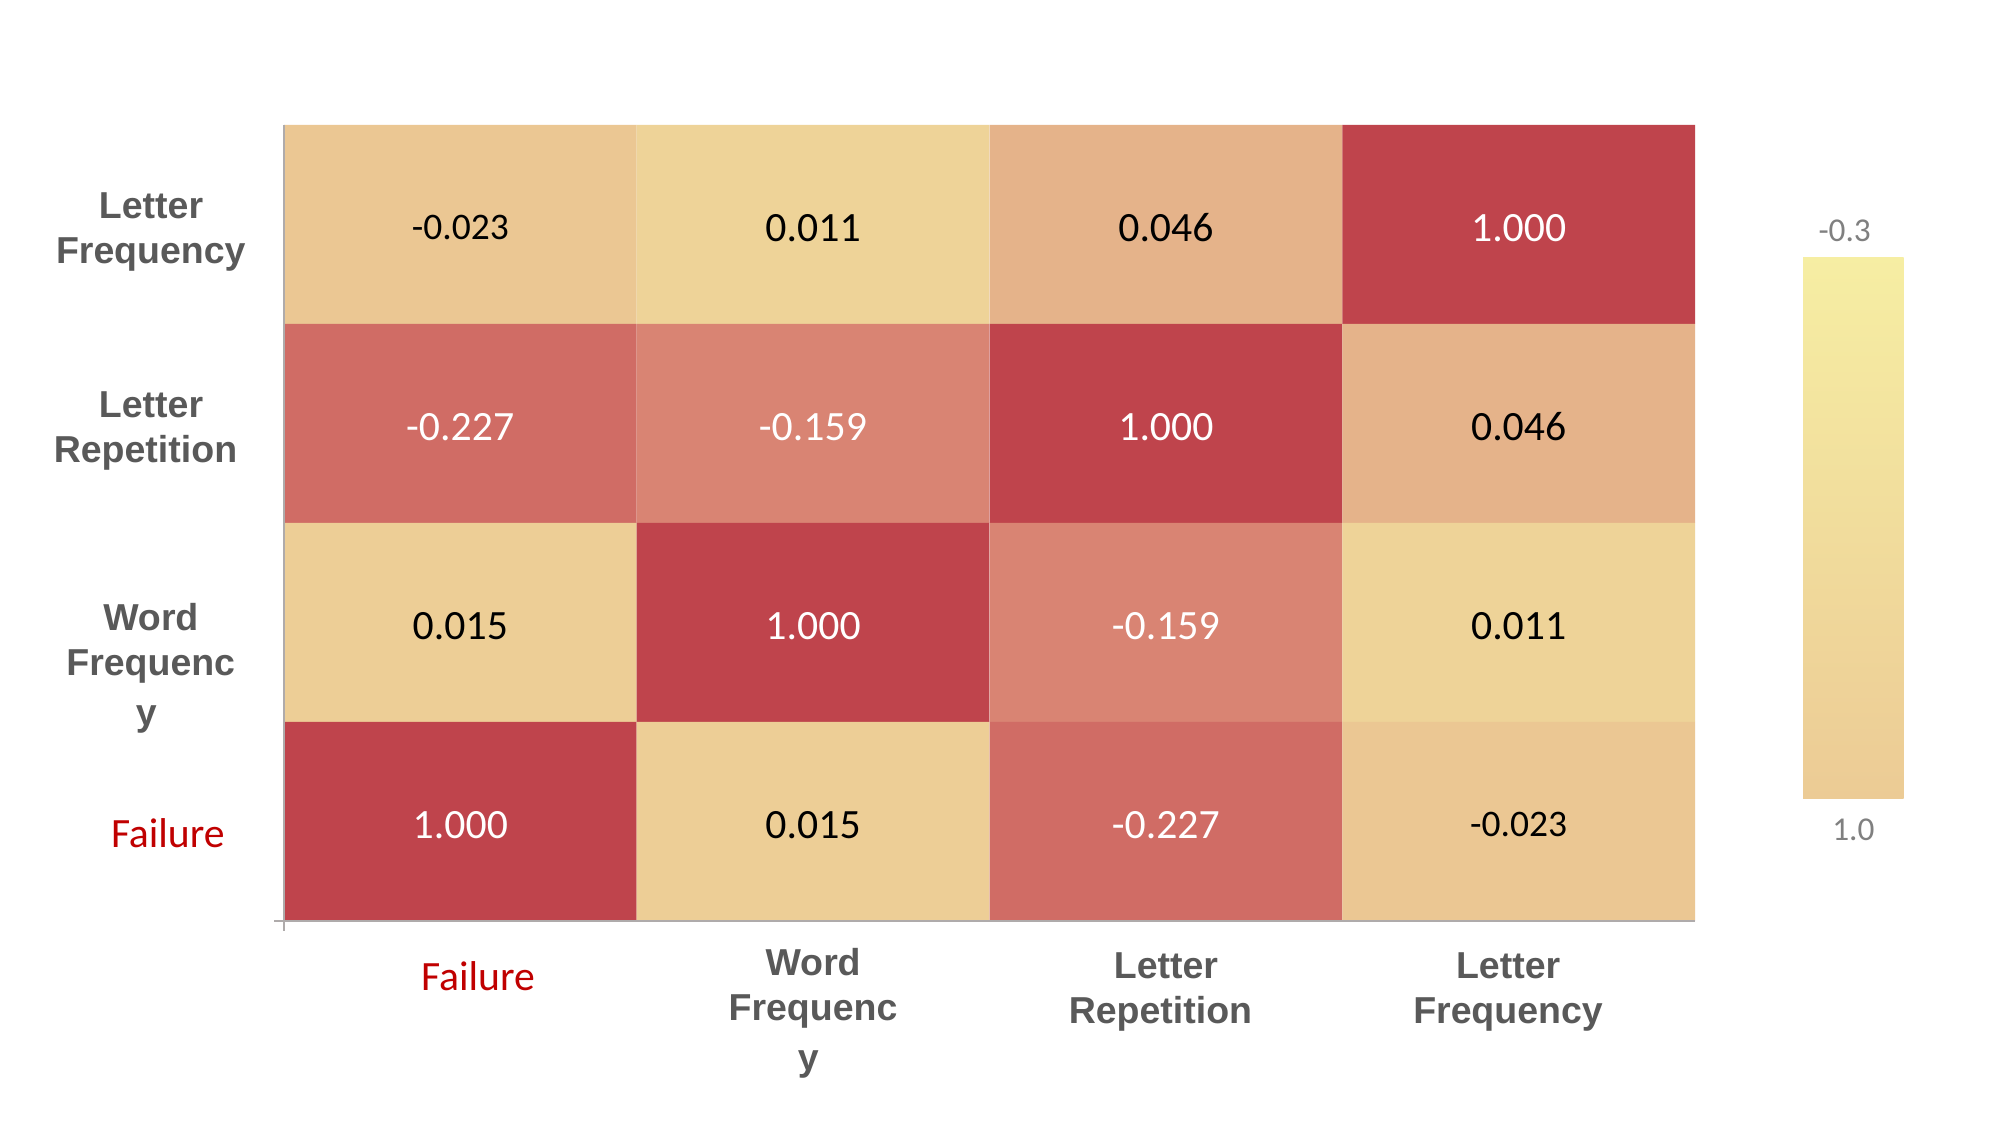

-0.023
-0.227
0.015
1.000
0.011
-0.159
1.000
0.015
0.046
1.000
-0.159
-0.227
1.000
0.046
0.011
-0.023
Letter
Frequency
-0.3

1.0
Letter Repetition
Word Frequency
Failure
Word Frequency
Letter
Frequency
Letter Repetition
Failure